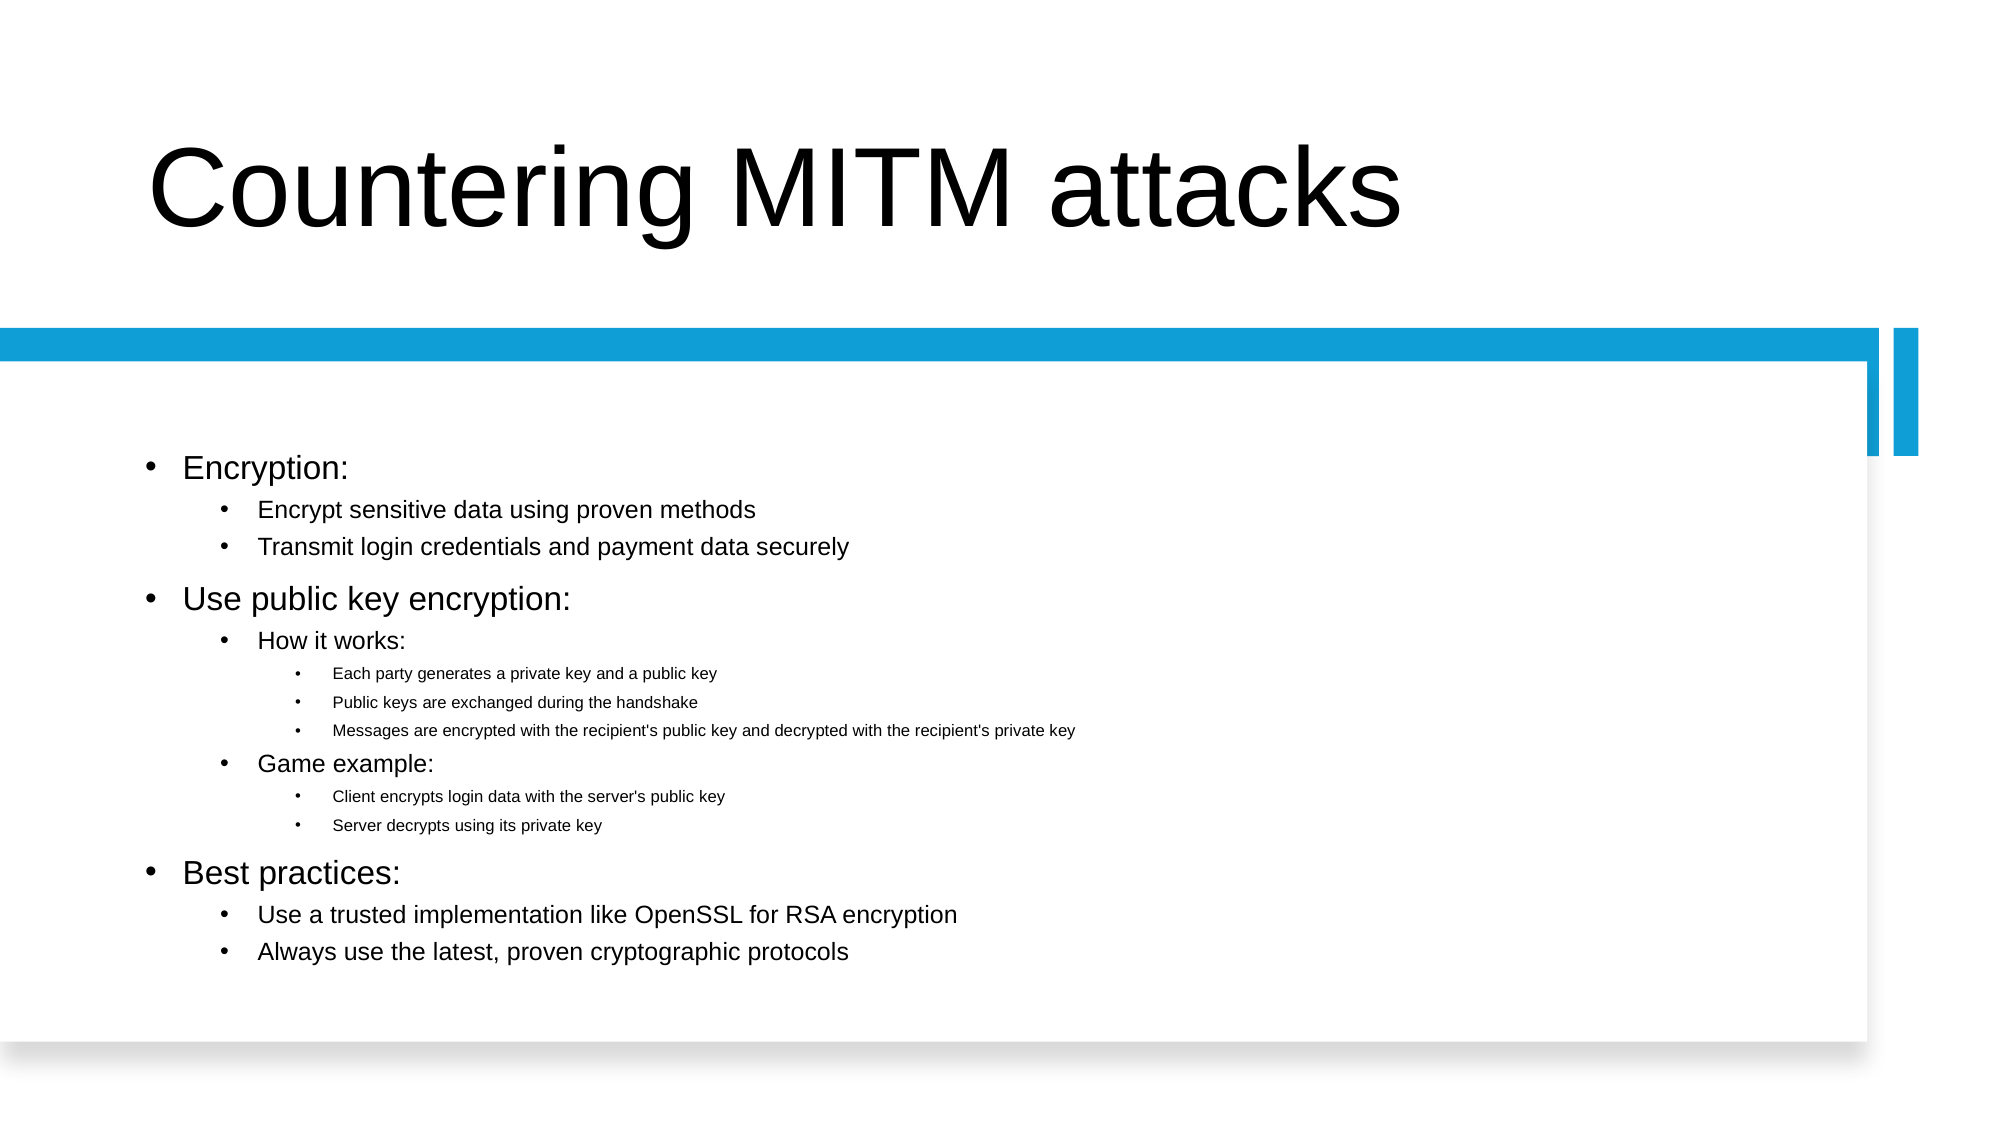

# Countering MITM attacks

Encryption:
Encrypt sensitive data using proven methods
Transmit login credentials and payment data securely
Use public key encryption:
How it works:
Each party generates a private key and a public key
Public keys are exchanged during the handshake
Messages are encrypted with the recipient's public key and decrypted with the recipient's private key
Game example:
Client encrypts login data with the server's public key
Server decrypts using its private key
Best practices:
Use a trusted implementation like OpenSSL for RSA encryption
Always use the latest, proven cryptographic protocols